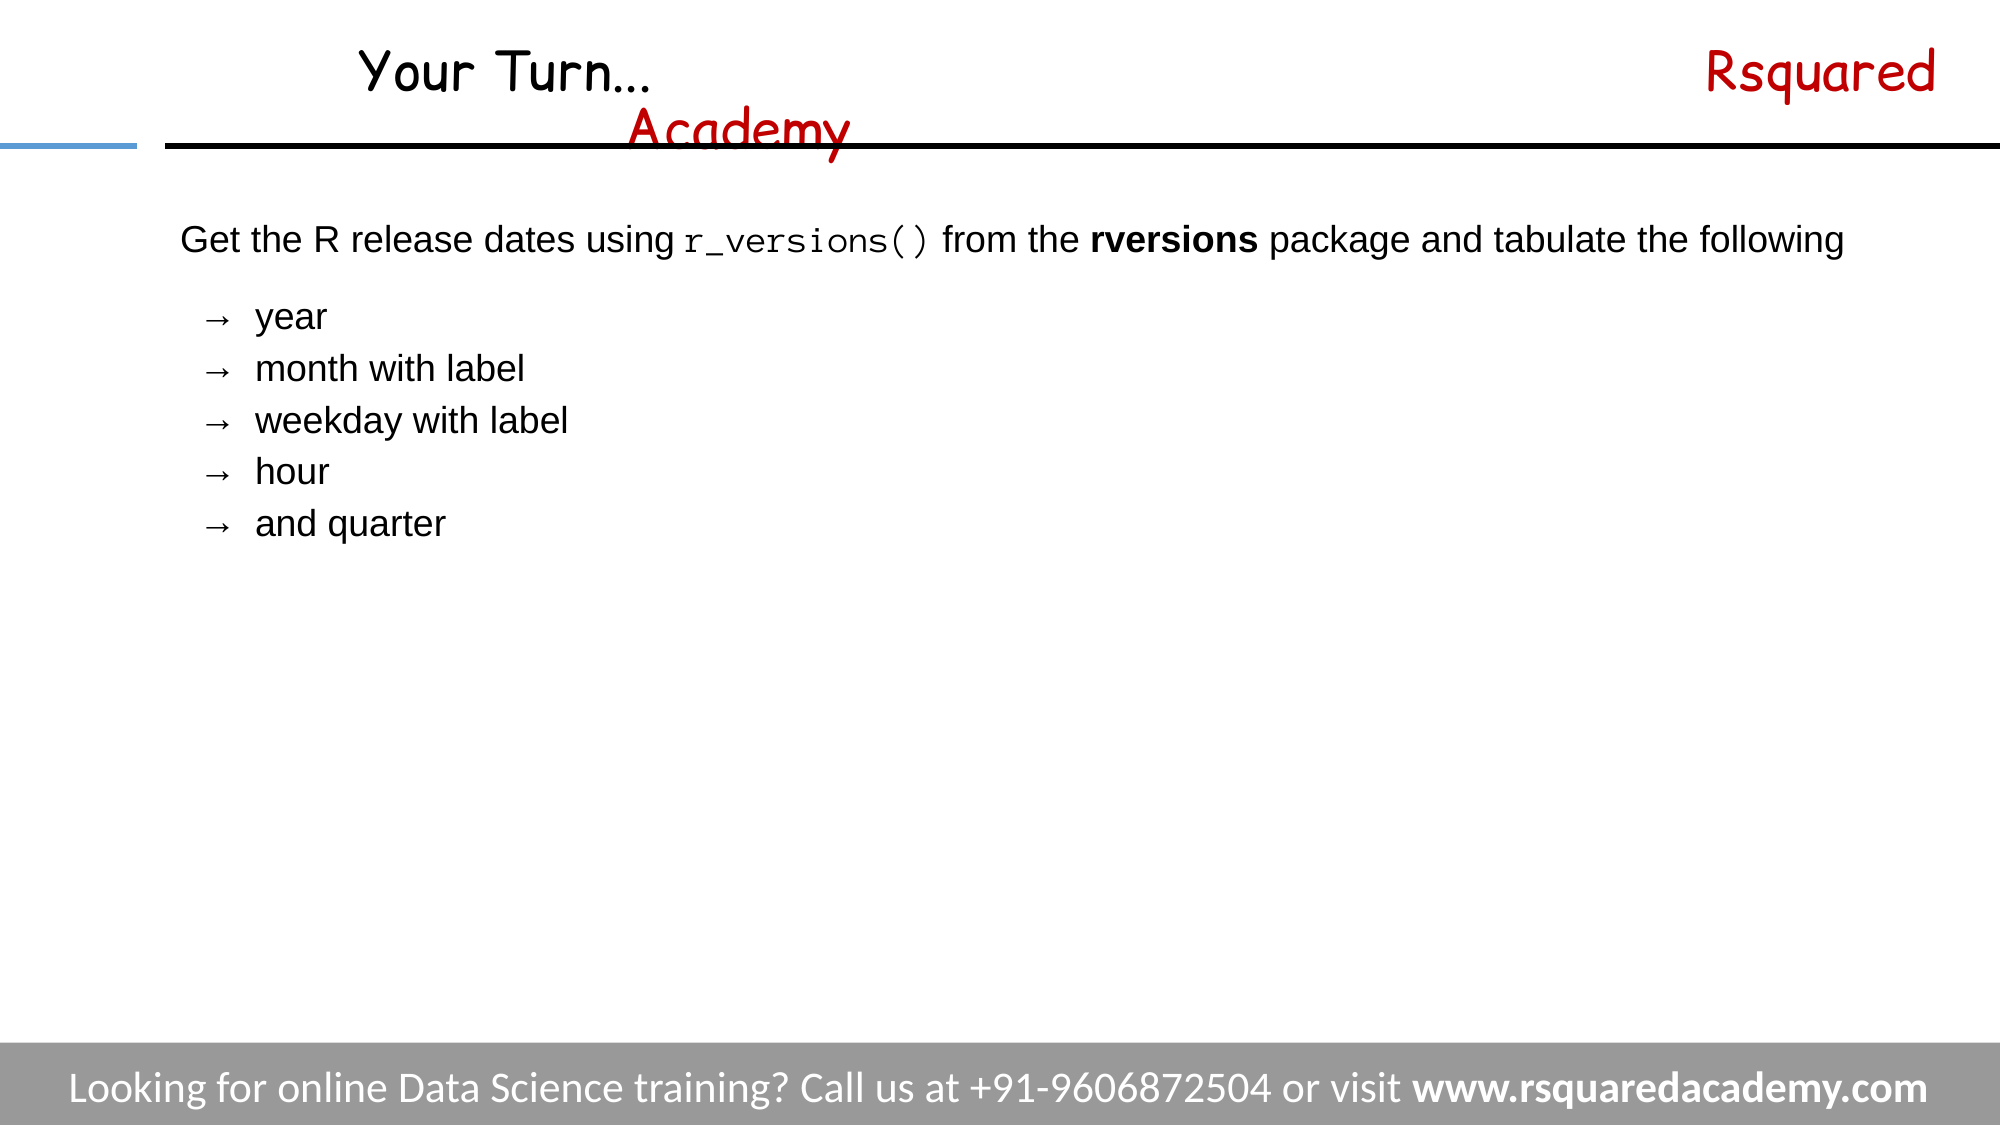

# Your Turn...                                                                 Rsquared Academy
Get the R release dates using r_versions() from the rversions package and tabulate the following
year
month with label
weekday with label
hour
and quarter

Looking for online Data Science training? Call us at +91-9606872504 or visit www.rsquaredacademy.com
41